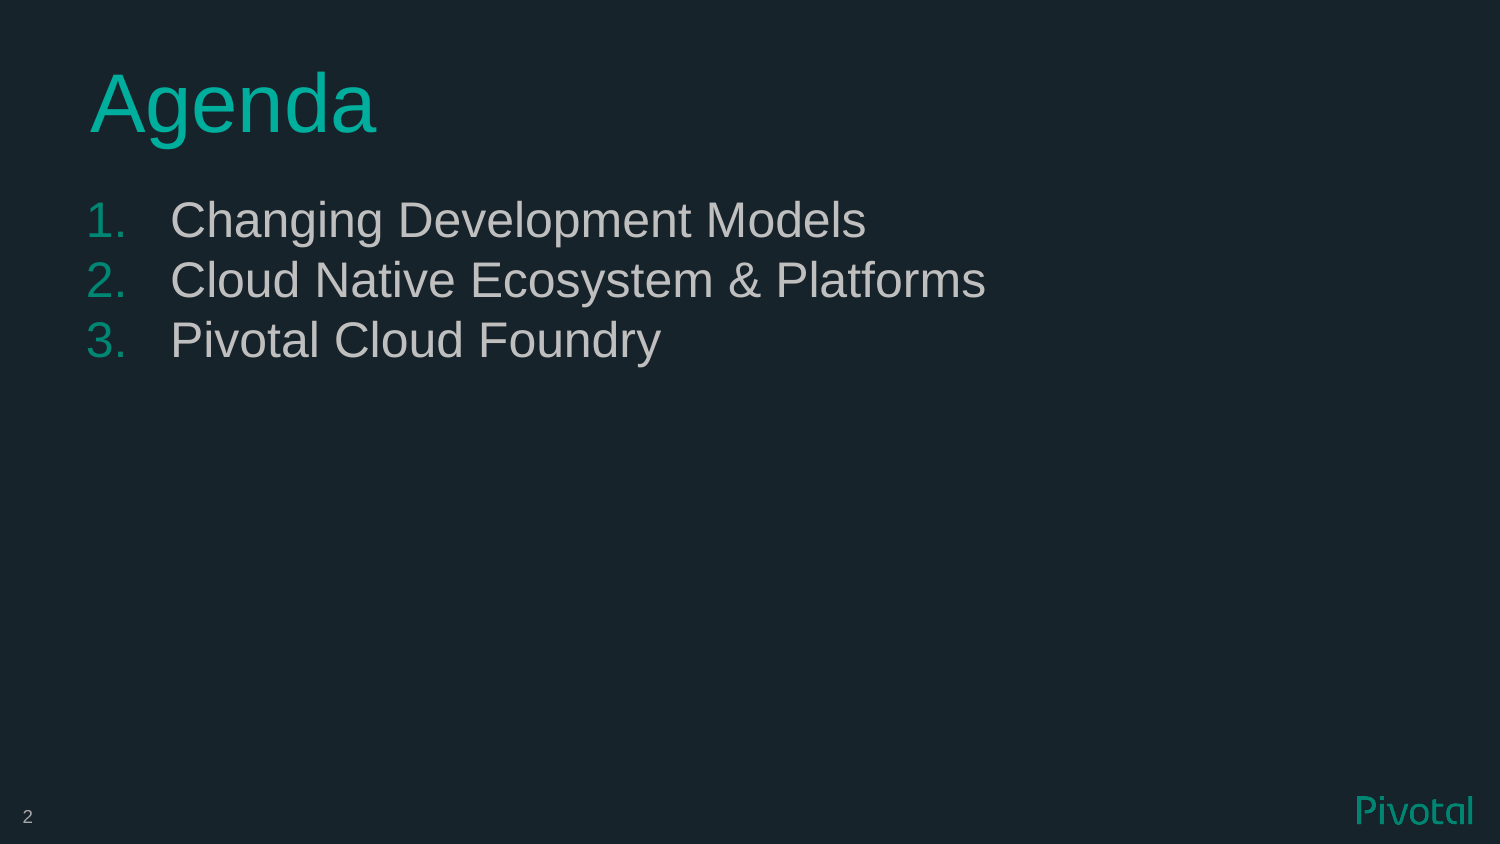

# Agenda

Changing Development Models
Cloud Native Ecosystem & Platforms
Pivotal Cloud Foundry

2